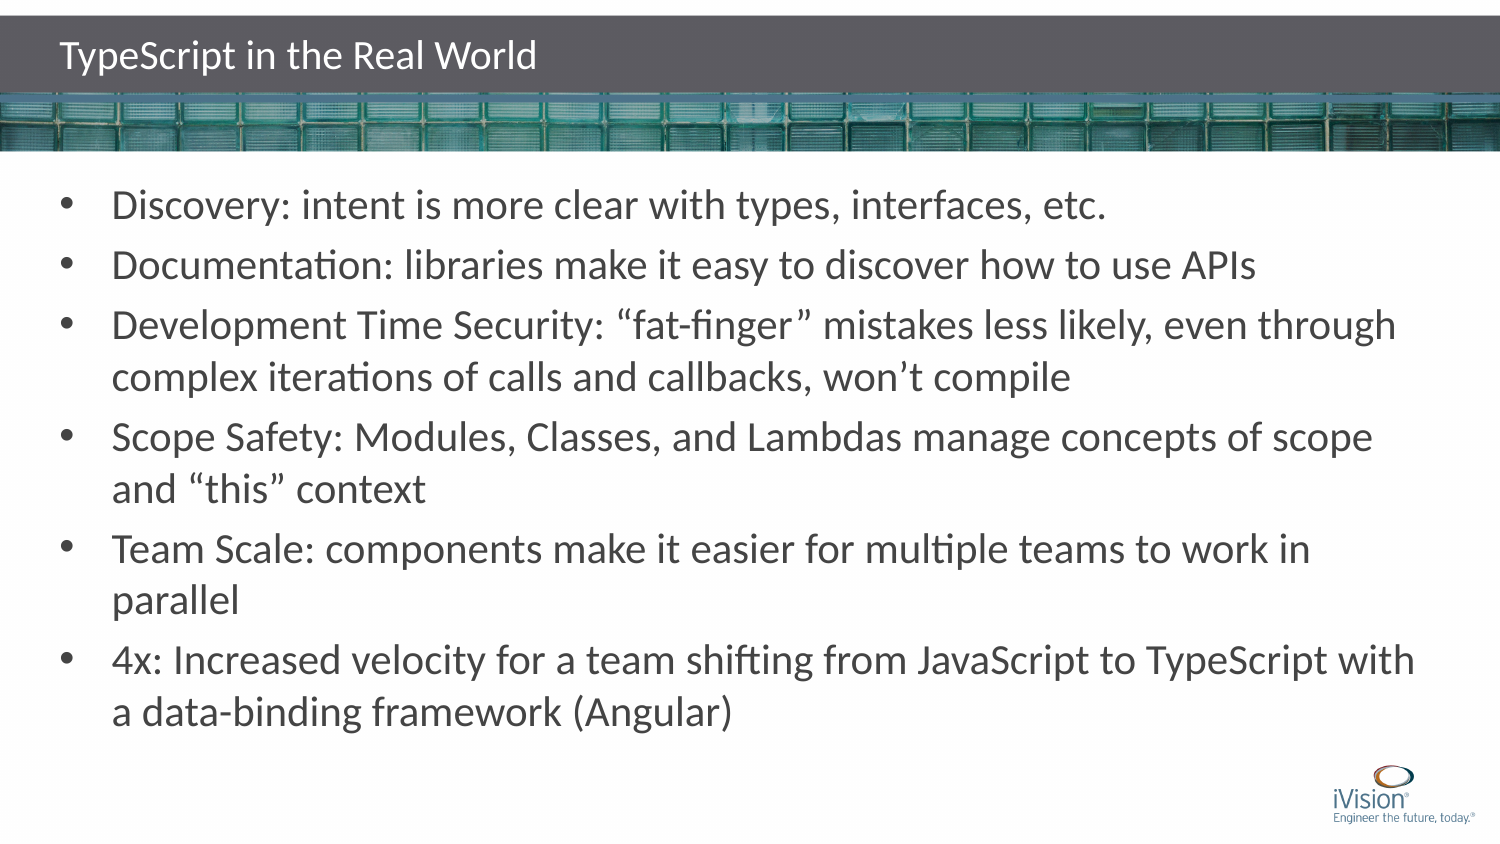

TypeScript in the Real World
Discovery: intent is more clear with types, interfaces, etc.
Documentation: libraries make it easy to discover how to use APIs
Development Time Security: “fat-finger” mistakes less likely, even through complex iterations of calls and callbacks, won’t compile
Scope Safety: Modules, Classes, and Lambdas manage concepts of scope and “this” context
Team Scale: components make it easier for multiple teams to work in parallel
4x: Increased velocity for a team shifting from JavaScript to TypeScript with a data-binding framework (Angular)